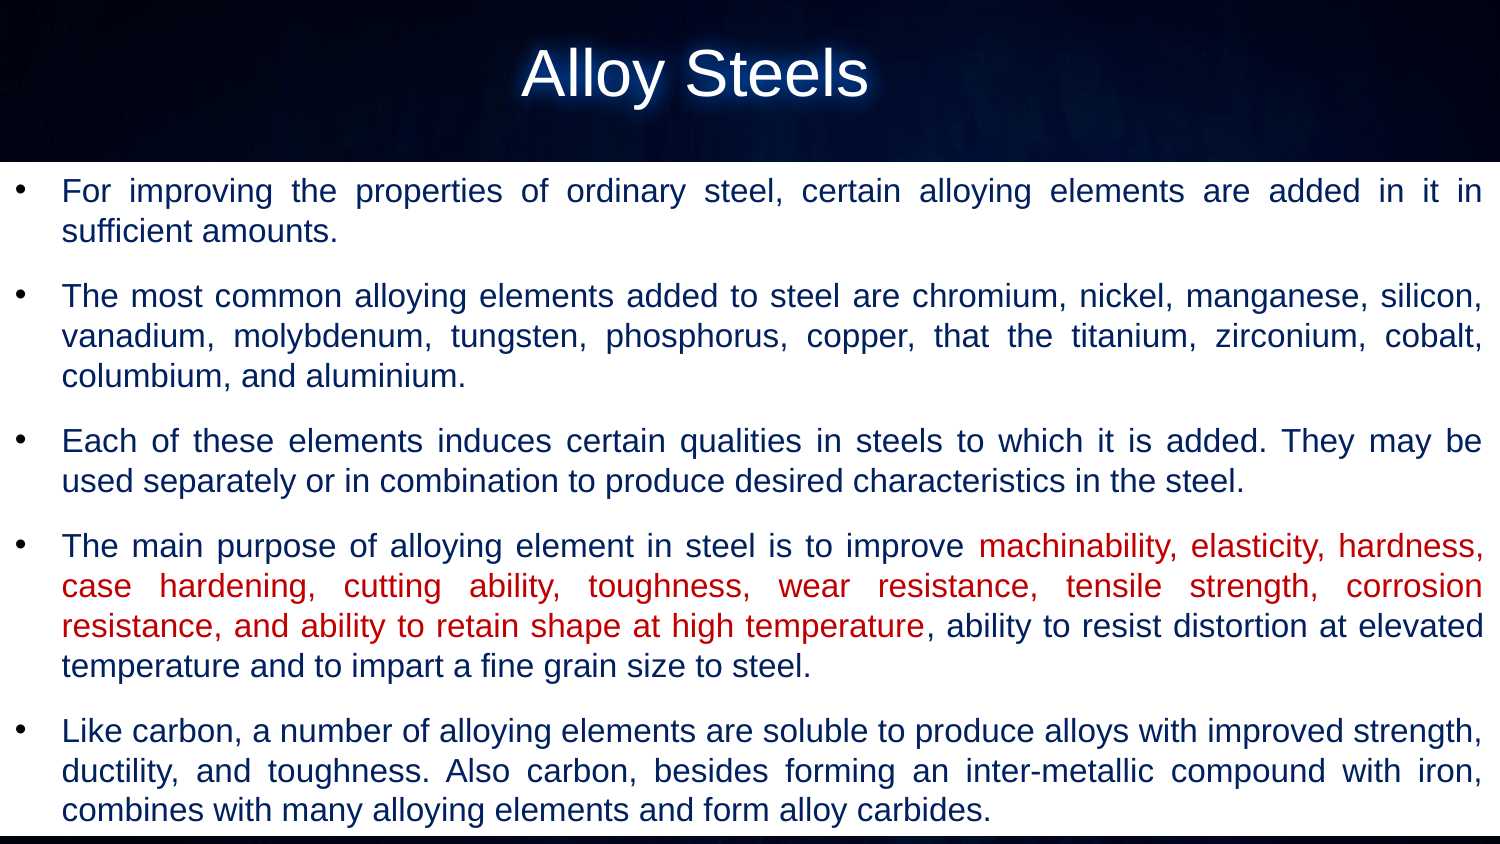

# Alloy Steels
For improving the properties of ordinary steel, certain alloying elements are added in it in sufficient amounts.
The most common alloying elements added to steel are chromium, nickel, manganese, silicon, vanadium, molybdenum, tungsten, phosphorus, copper, that the titanium, zirconium, cobalt, columbium, and aluminium.
Each of these elements induces certain qualities in steels to which it is added. They may be used separately or in combination to produce desired characteristics in the steel.
The main purpose of alloying element in steel is to improve machinability, elasticity, hardness, case hardening, cutting ability, toughness, wear resistance, tensile strength, corrosion resistance, and ability to retain shape at high temperature, ability to resist distortion at elevated temperature and to impart a fine grain size to steel.
Like carbon, a number of alloying elements are soluble to produce alloys with improved strength, ductility, and toughness. Also carbon, besides forming an inter-metallic compound with iron, combines with many alloying elements and form alloy carbides.
19